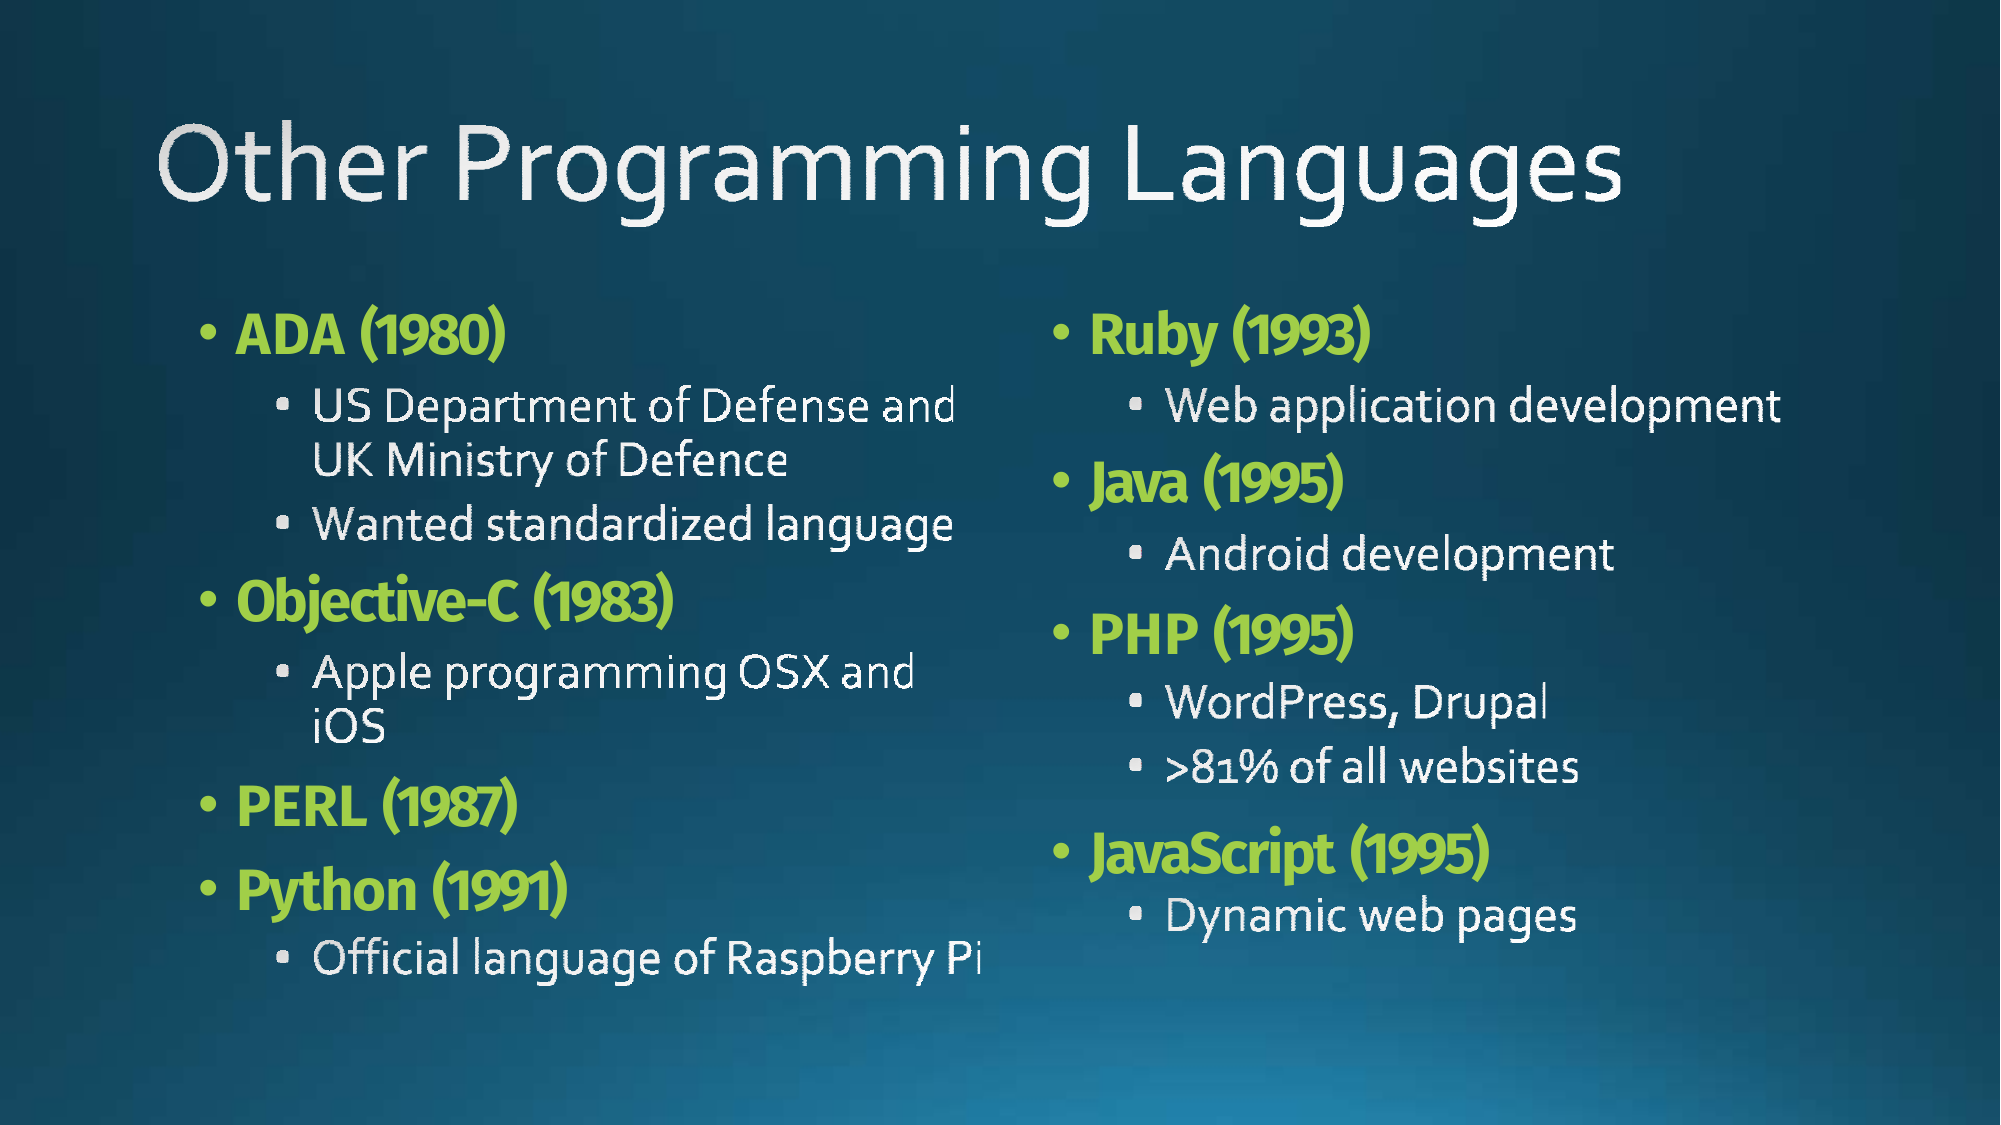

# ADA (1980)
Ruby (1993)

Java (1995)

PHP (1995)

JavaScript (1995)

Objective-C (1983)

PERL (1987)
Python (1991)